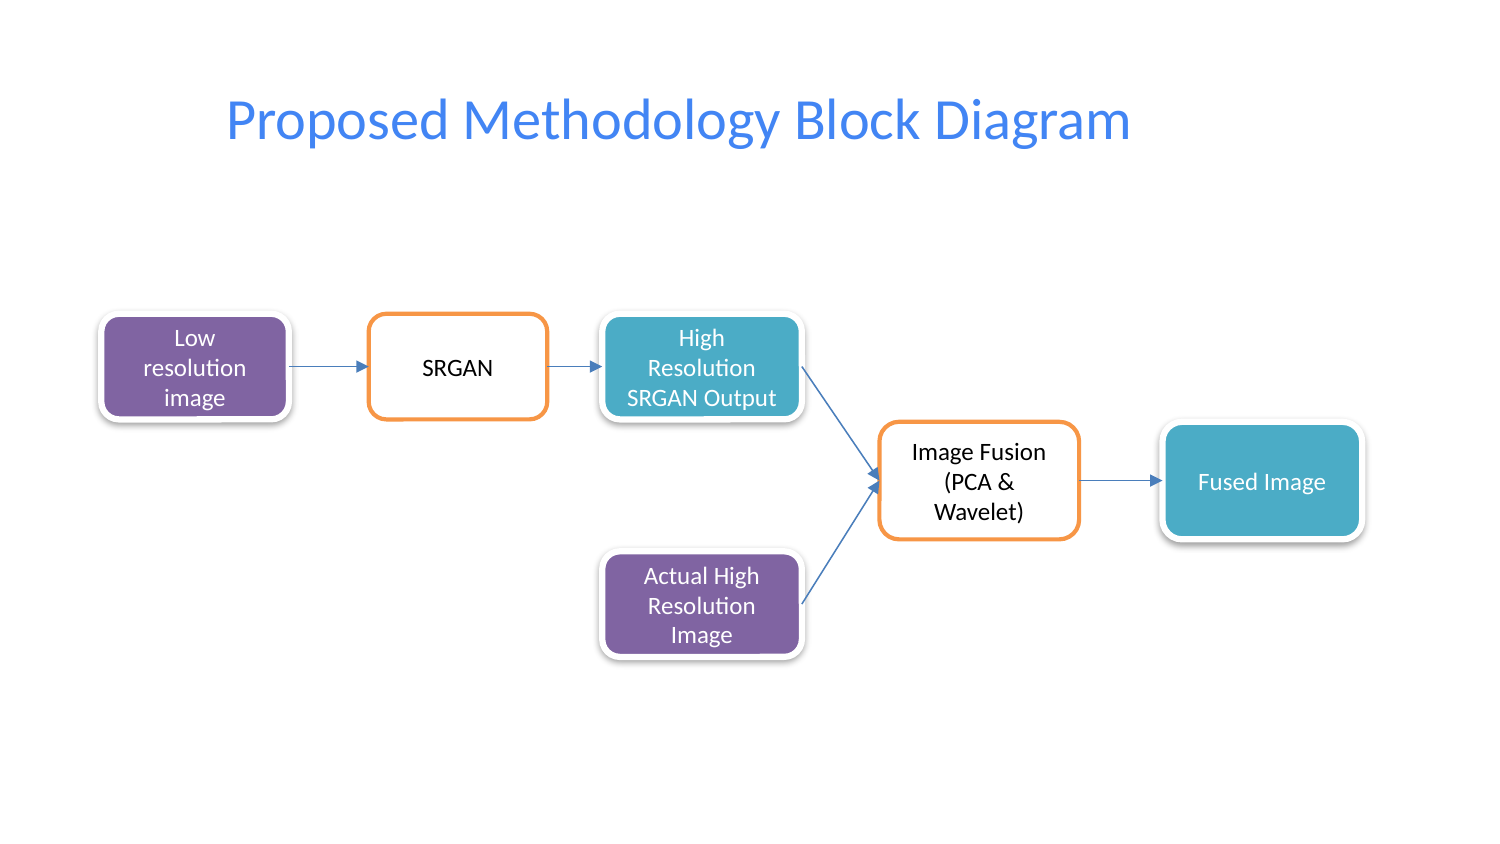

Proposed Methodology Block Diagram
Low resolution image
SRGAN
High Resolution SRGAN Output
Image Fusion (PCA & Wavelet)
Fused Image
Actual High Resolution Image